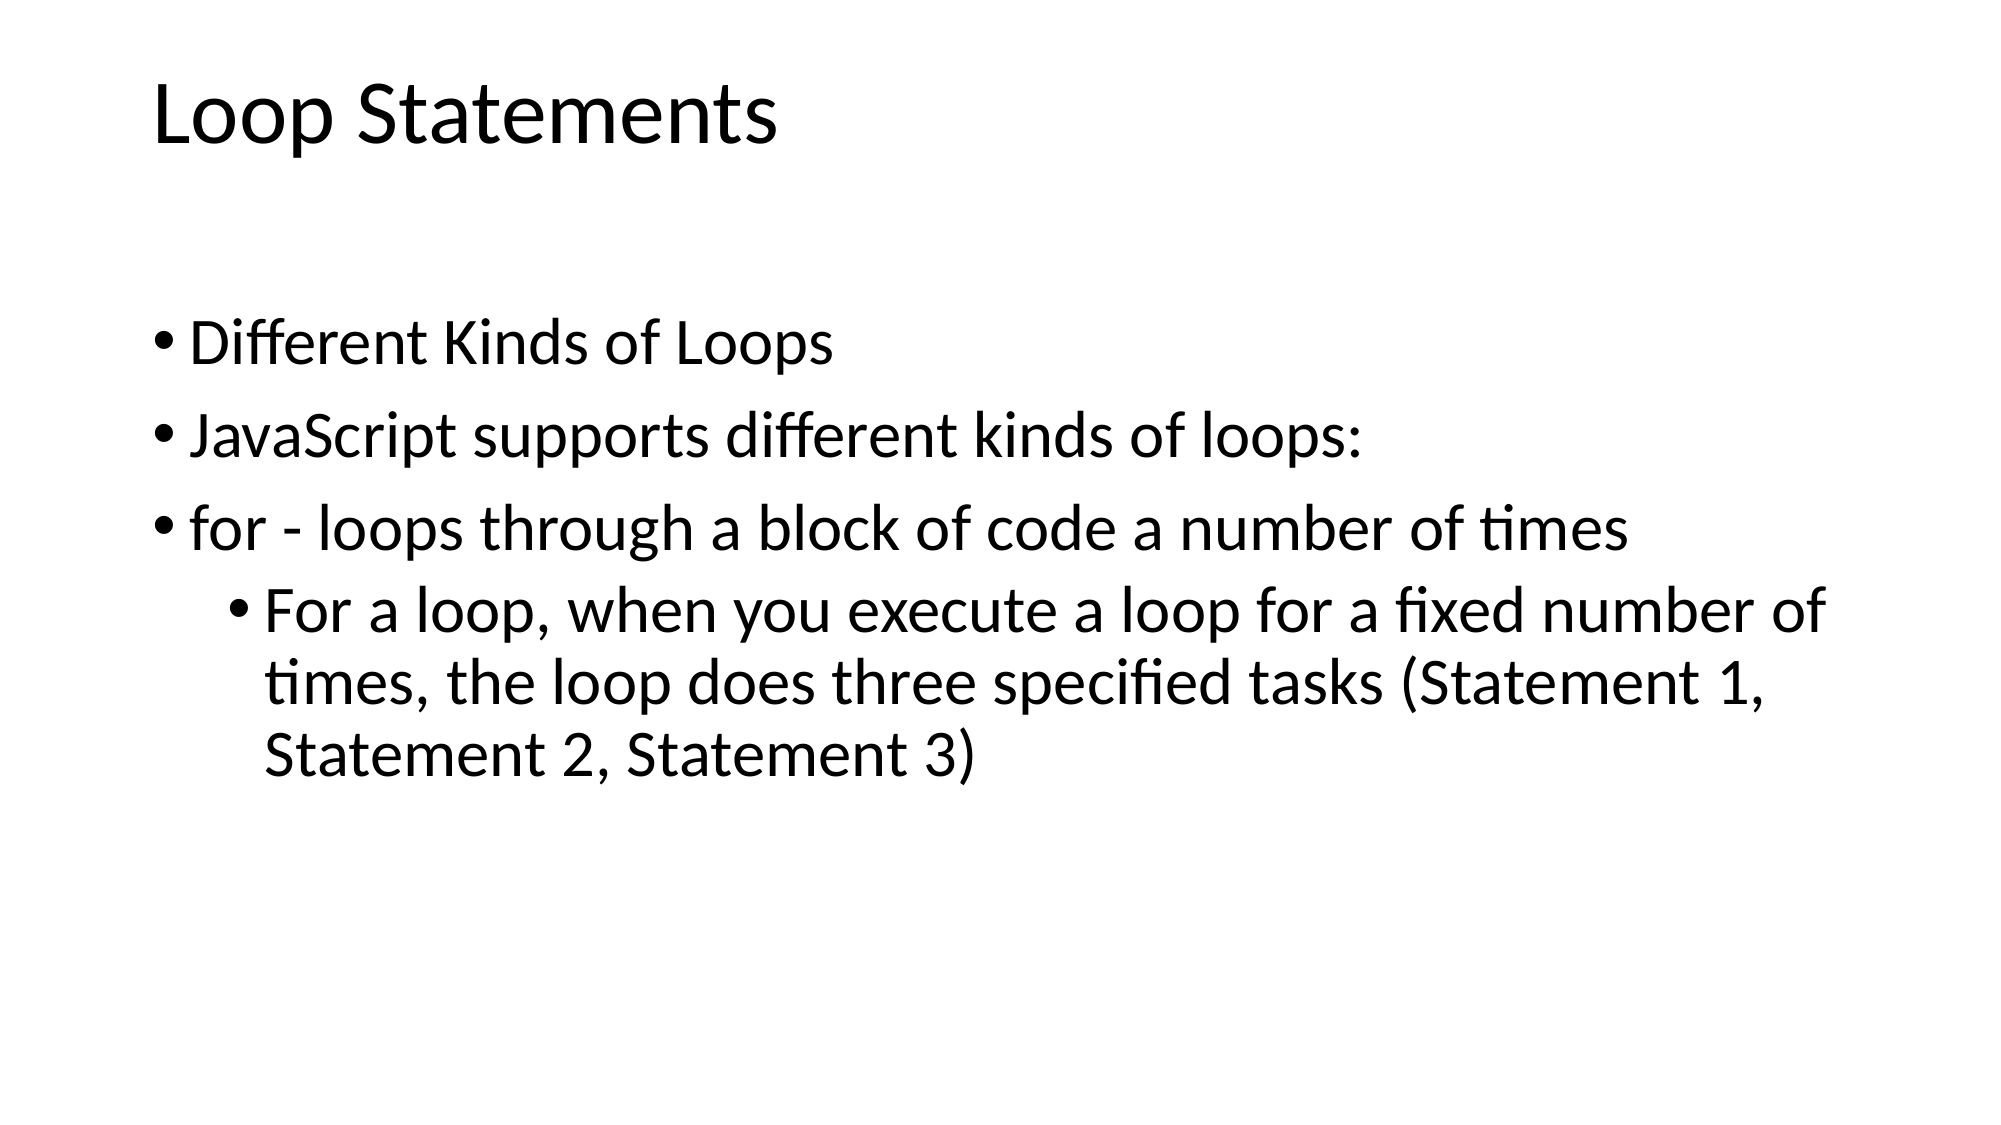

# Loop Statements
Different Kinds of Loops
JavaScript supports different kinds of loops:
for - loops through a block of code a number of times
For a loop, when you execute a loop for a fixed number of times, the loop does three specified tasks (Statement 1, Statement 2, Statement 3)